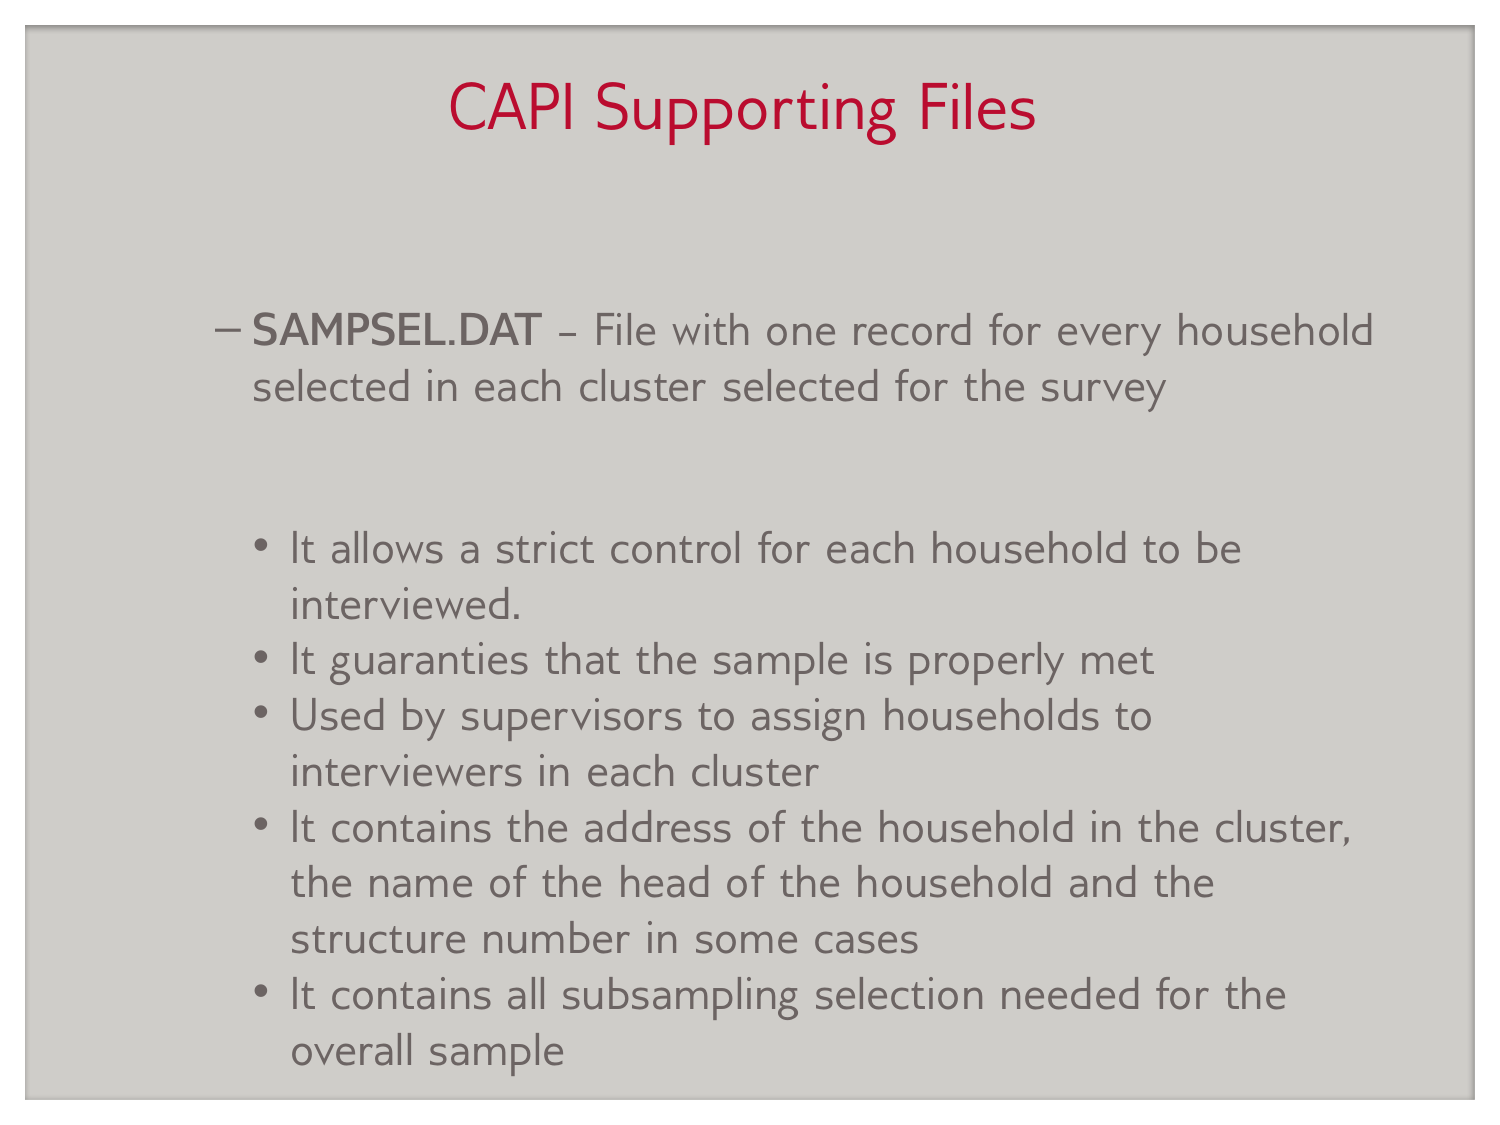

# CAPI Supporting Files

SAMPSEL.DAT – File with one record for every household selected in each cluster selected for the survey

It allows a strict control for each household to be interviewed.
It guaranties that the sample is properly met
Used by supervisors to assign households to interviewers in each cluster
It contains the address of the household in the cluster, the name of the head of the household and the structure number in some cases
It contains all subsampling selection needed for the overall sample